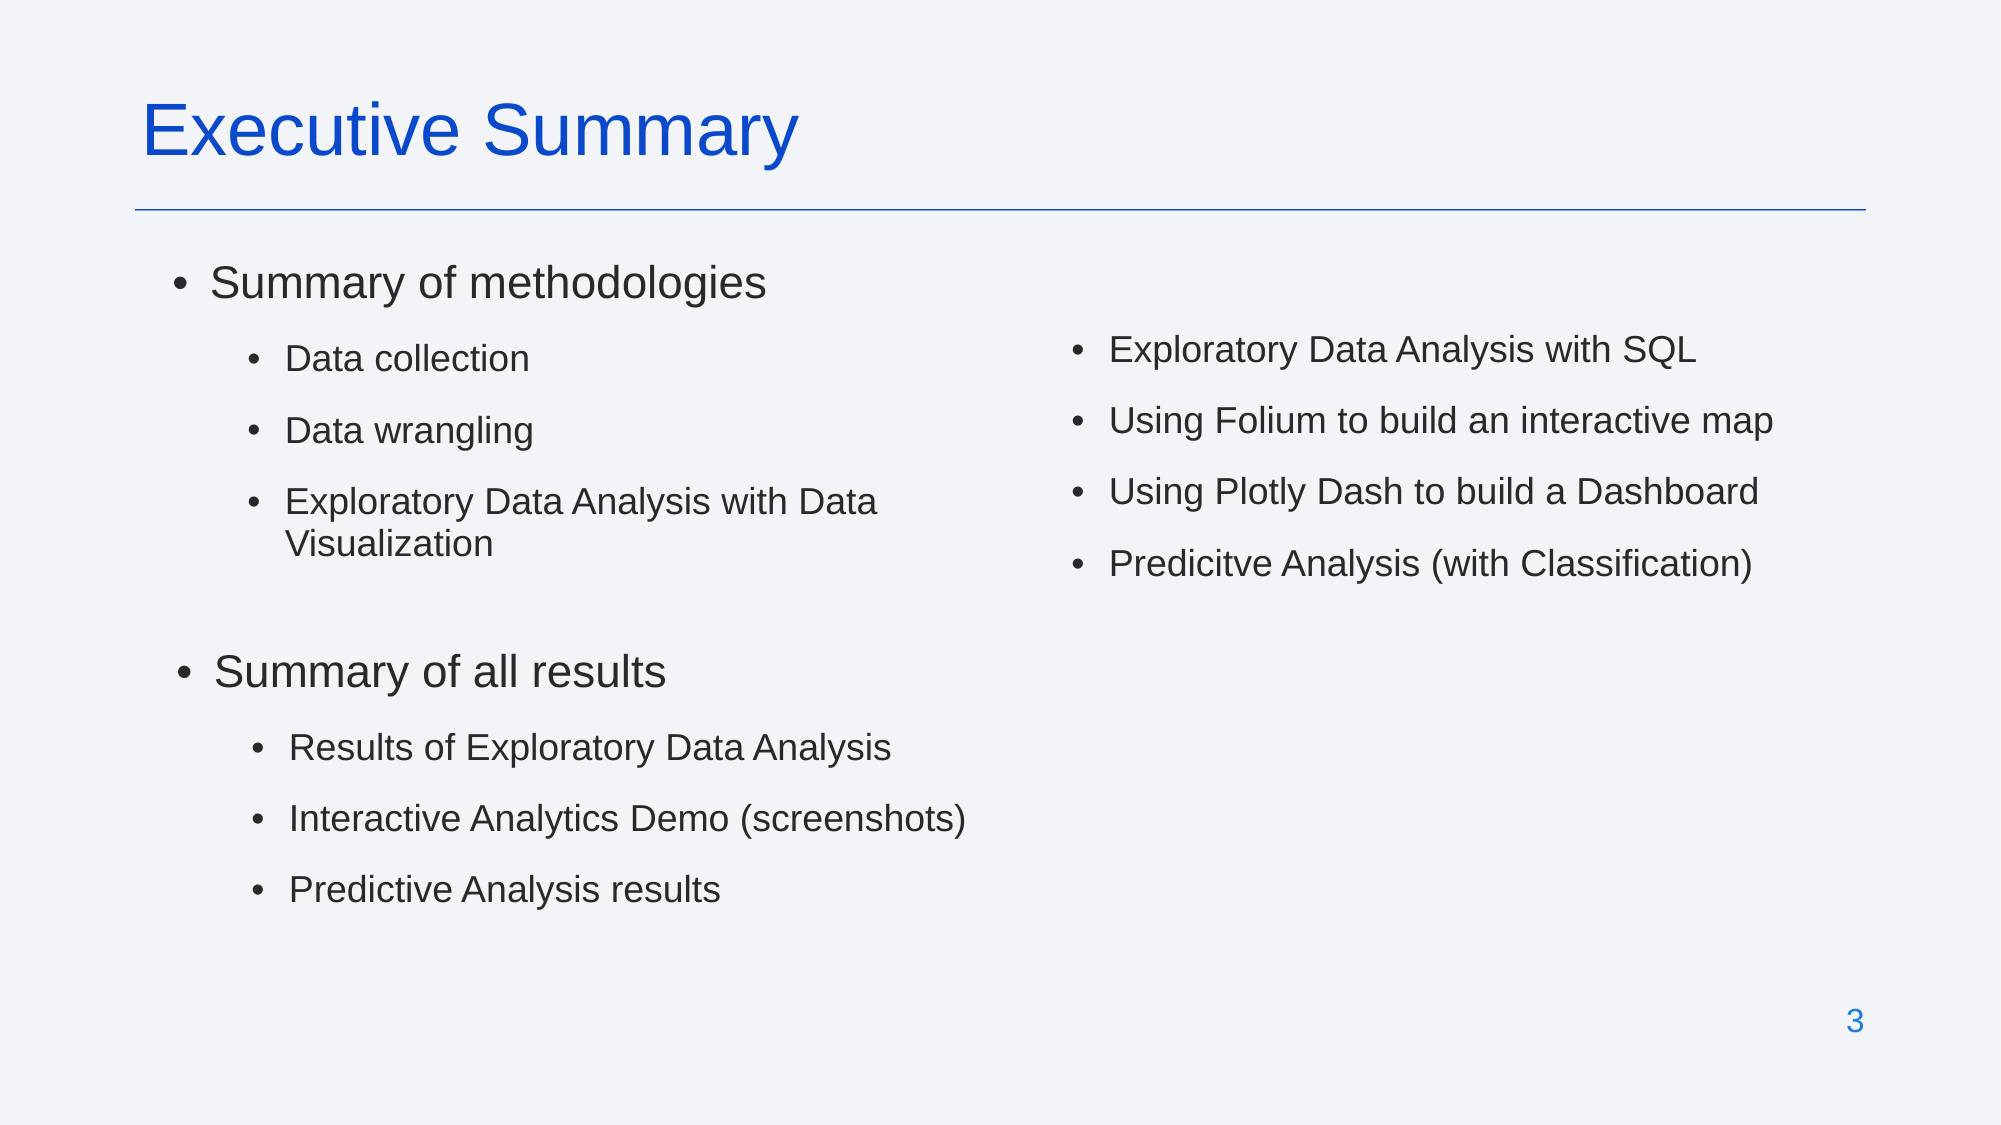

Executive Summary
Summary of methodologies
Data collection
Data wrangling
Exploratory Data Analysis with Data Visualization

Exploratory Data Analysis with SQL
Using Folium to build an interactive map
Using Plotly Dash to build a Dashboard
Predicitve Analysis (with Classification)
Summary of all results
Results of Exploratory Data Analysis
Interactive Analytics Demo (screenshots)
Predictive Analysis results
3